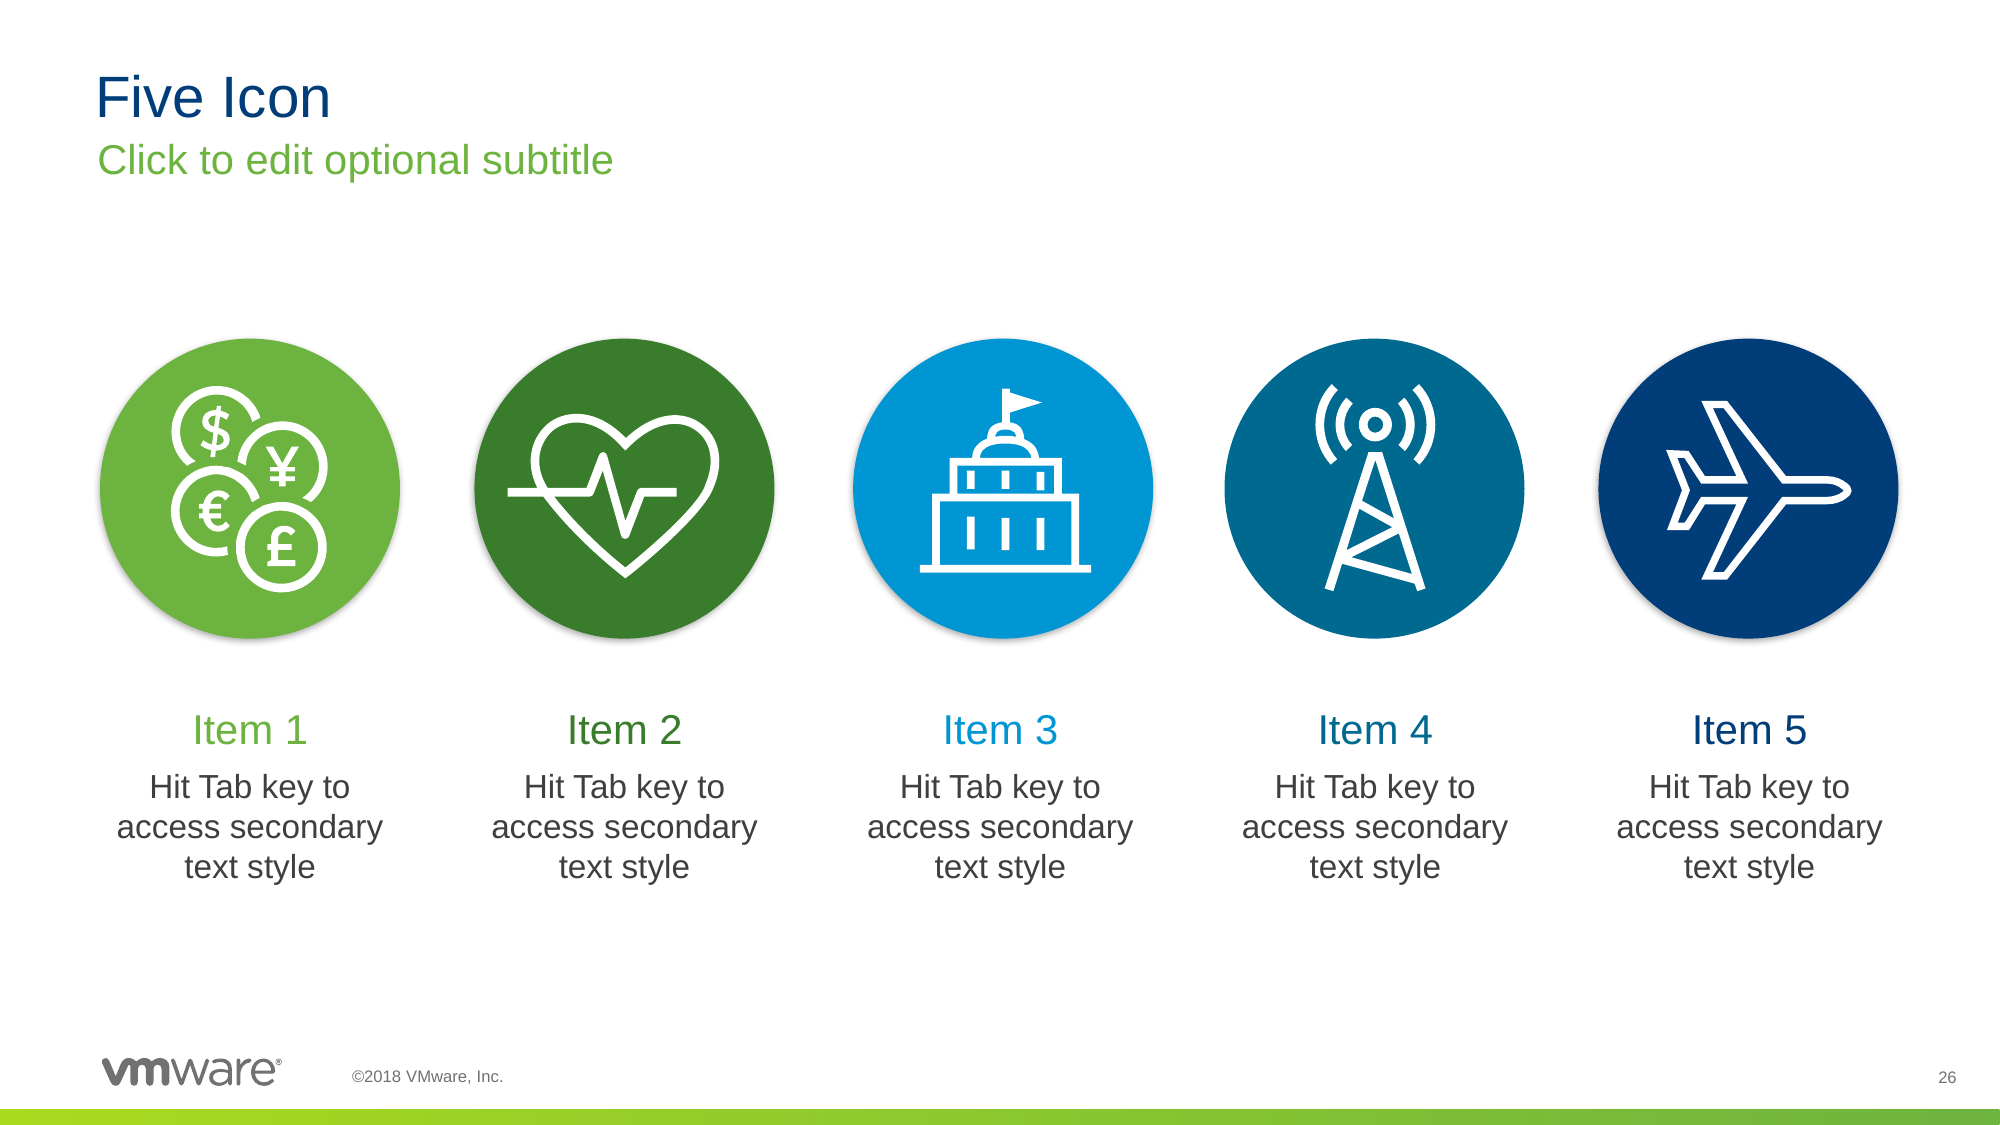

# Five Icon
Click to edit optional subtitle

Item 1
Hit Tab key to access secondary text style
Item 2
Hit Tab key to access secondary text style
Item 3
Hit Tab key to access secondary text style
Item 4
Hit Tab key to access secondary text style
Item 5
Hit Tab key to access secondary text style